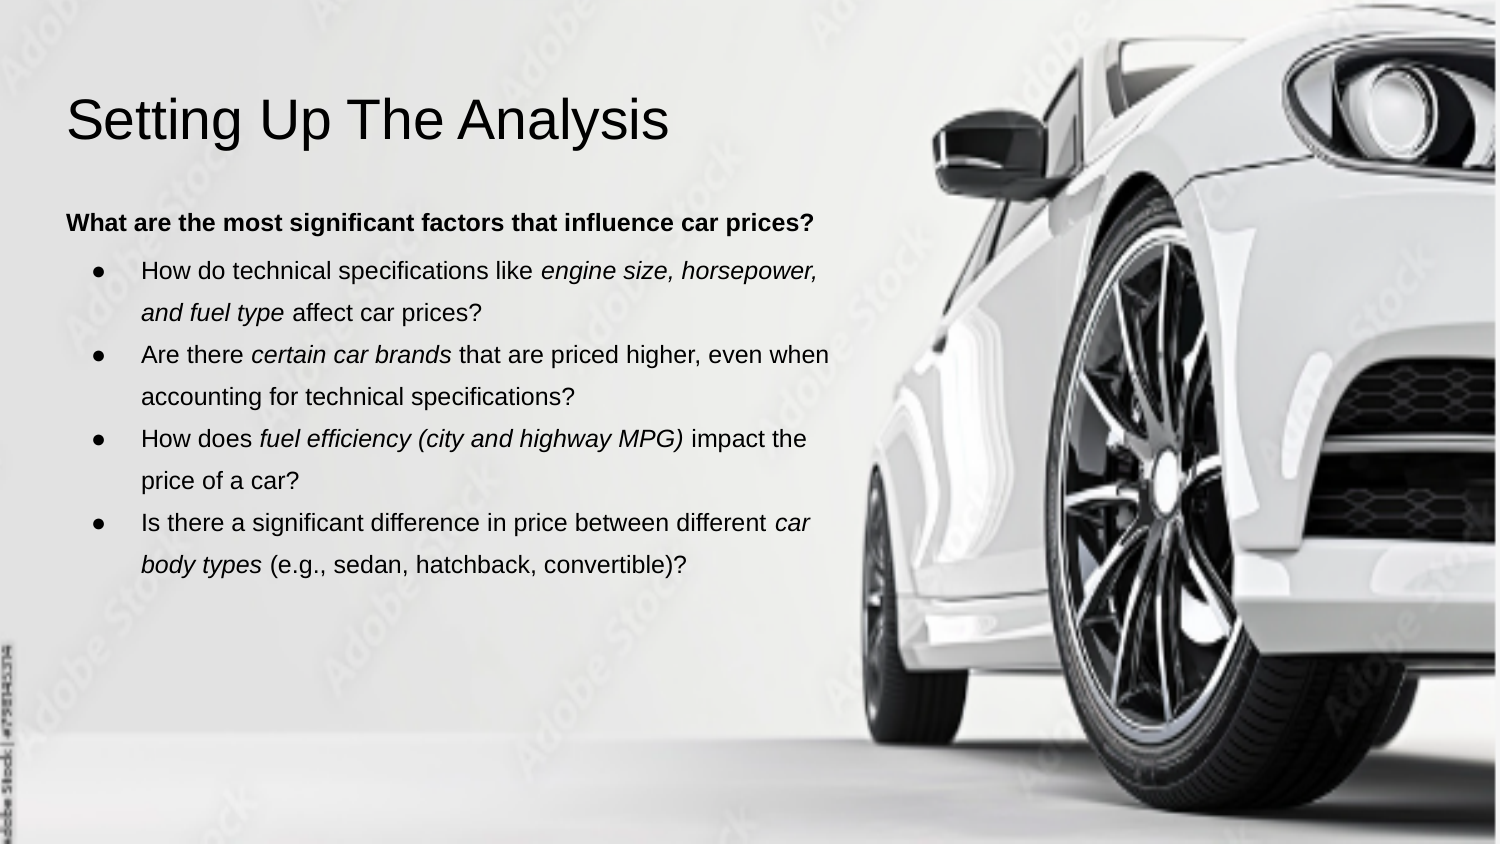

# Setting Up The Analysis
What are the most significant factors that influence car prices?
How do technical specifications like engine size, horsepower, and fuel type affect car prices?
Are there certain car brands that are priced higher, even when accounting for technical specifications?
How does fuel efficiency (city and highway MPG) impact the price of a car?
Is there a significant difference in price between different car body types (e.g., sedan, hatchback, convertible)?